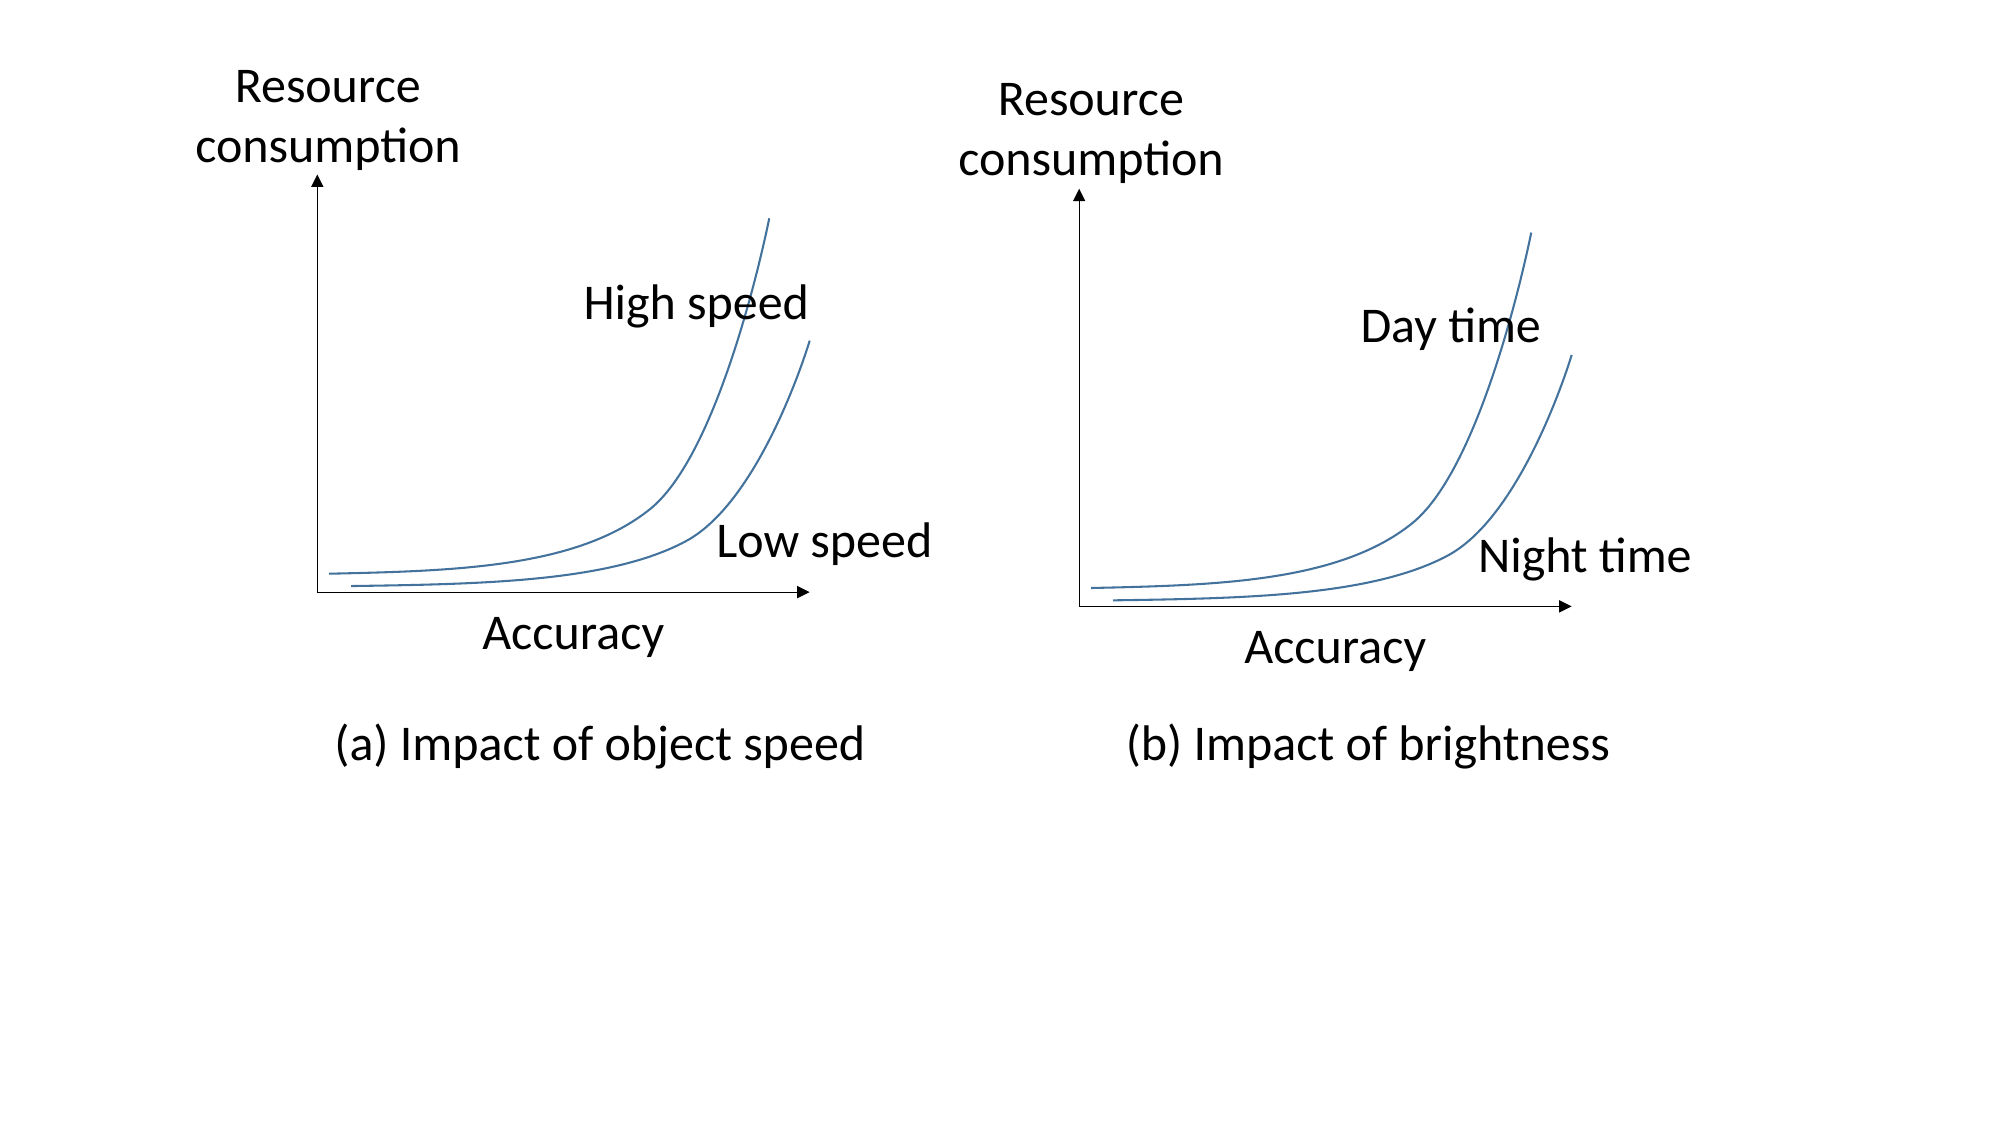

Resource consumption
Resource consumption

High speed
Day time

Low speed
Night time
Accuracy
Accuracy
(a) Impact of object speed
(b) Impact of brightness